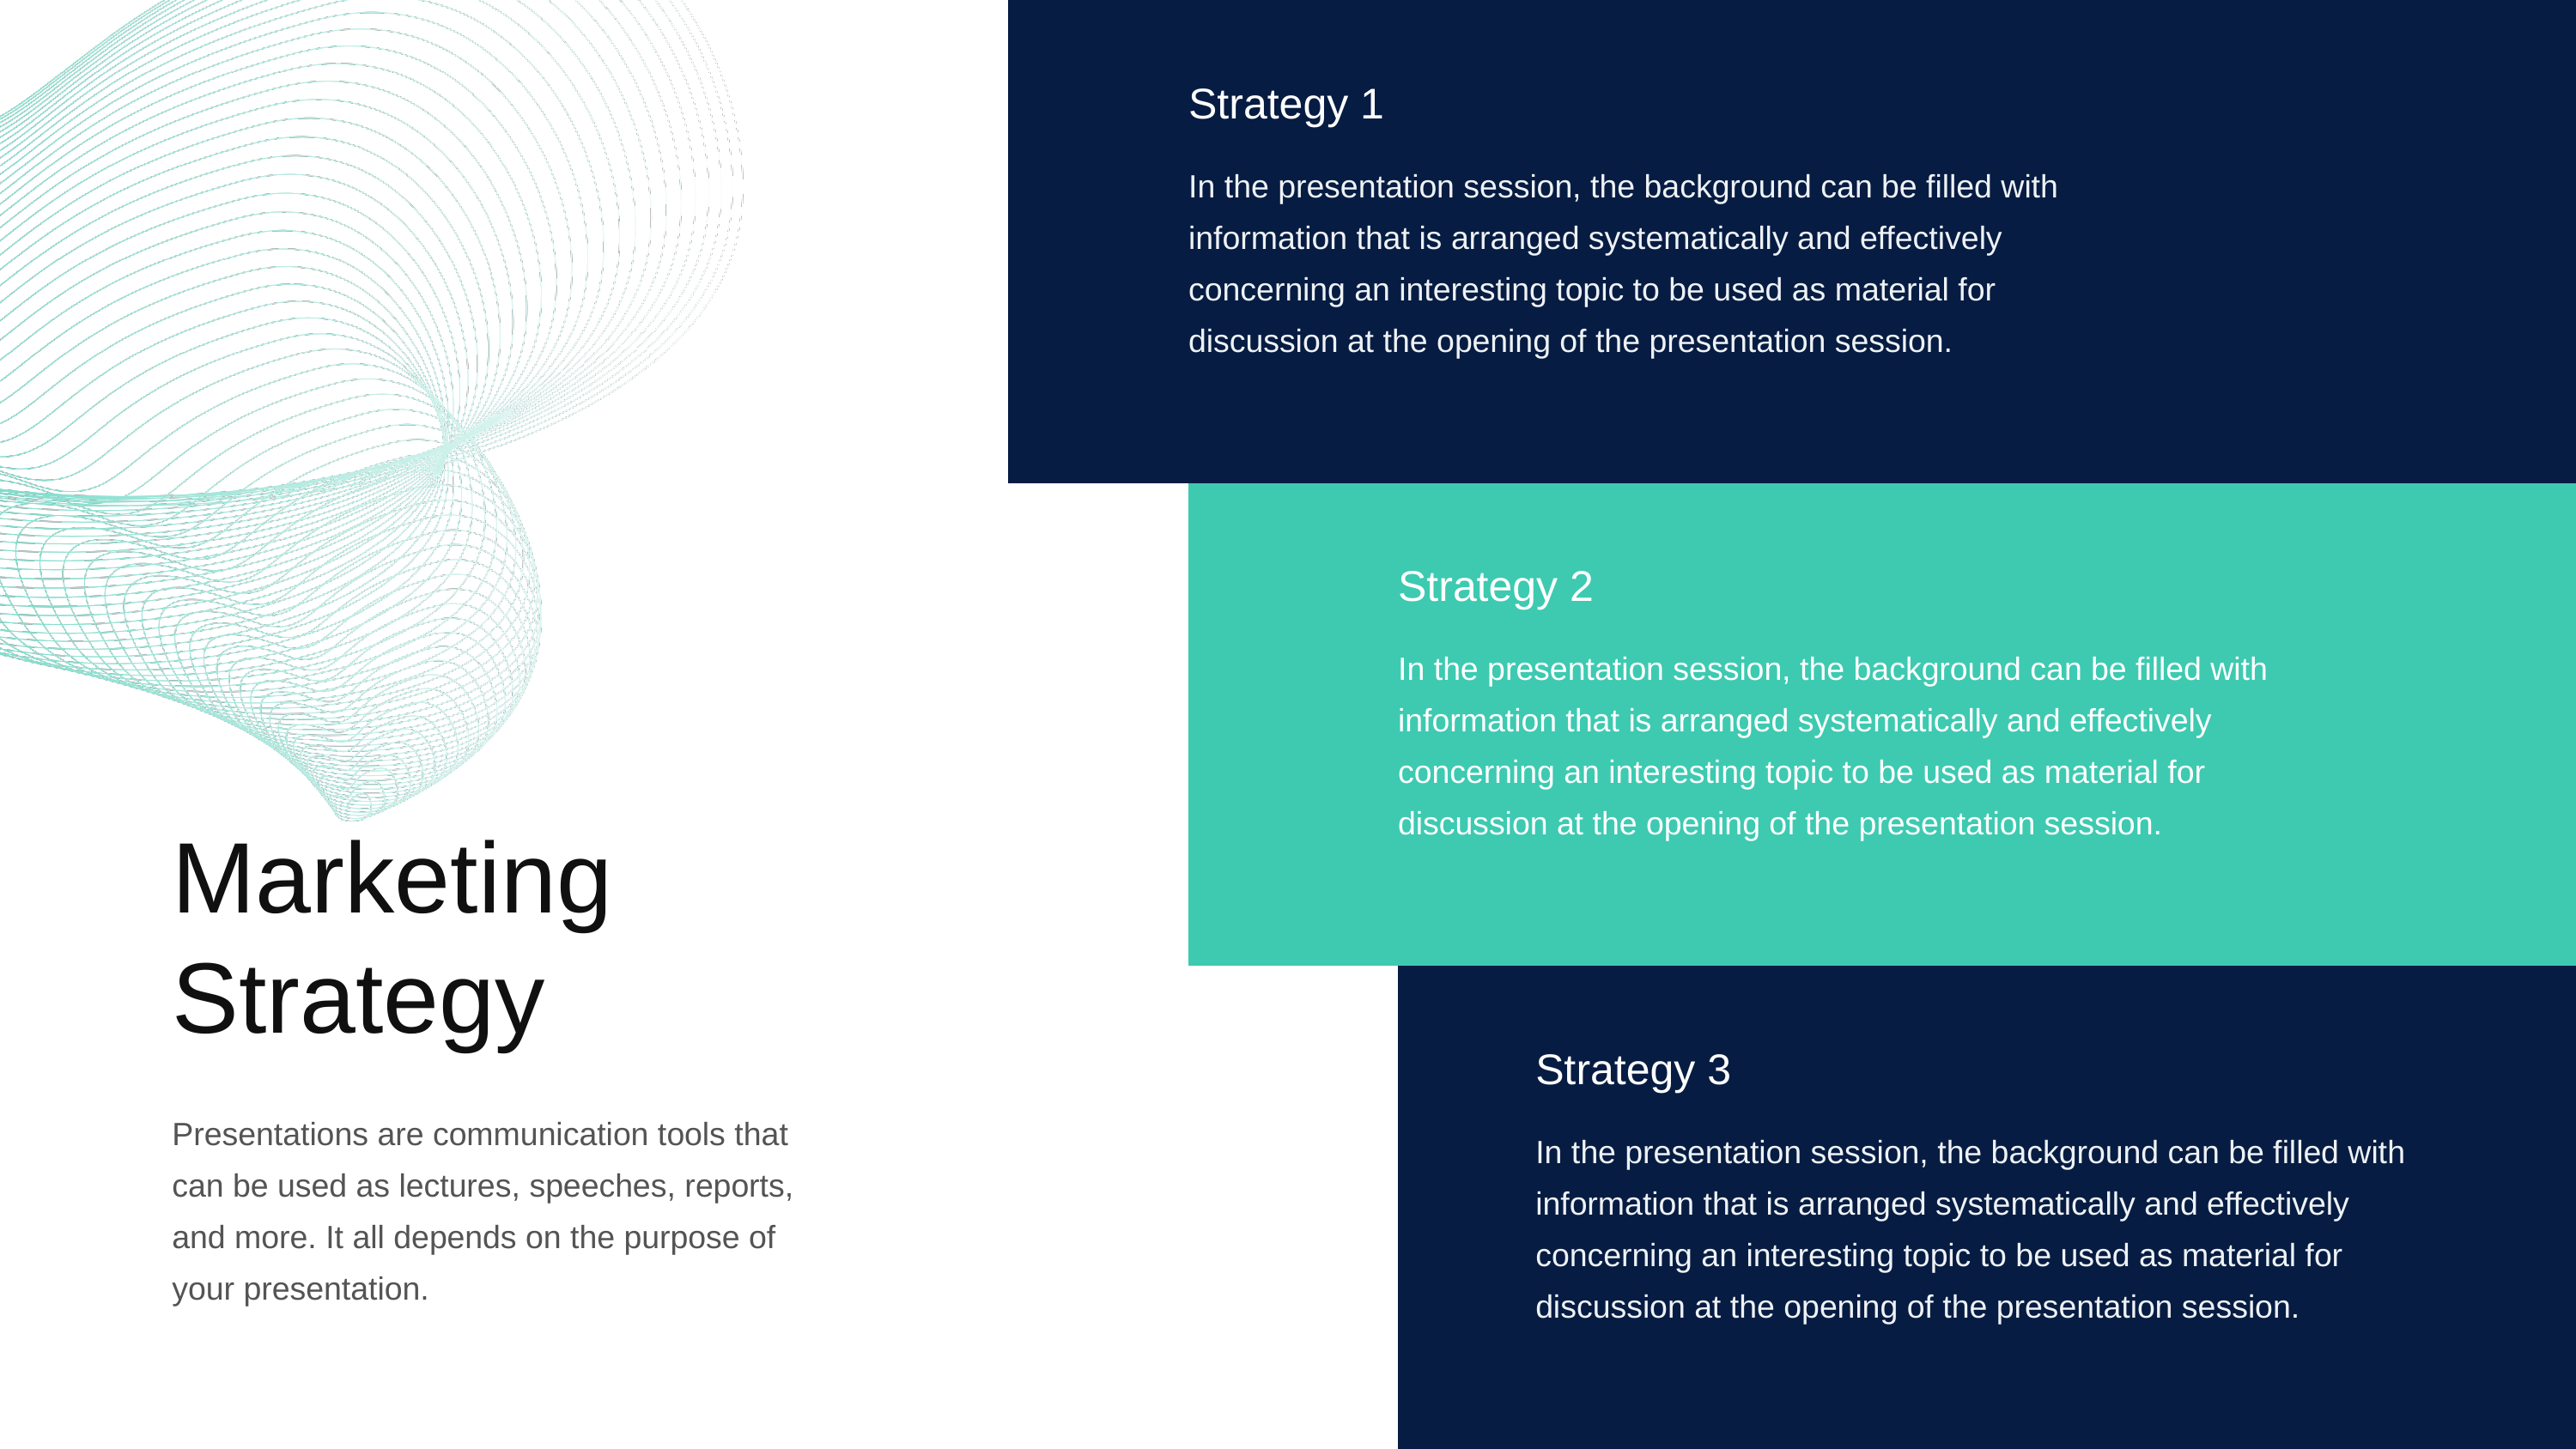

Strategy 1
In the presentation session, the background can be filled with information that is arranged systematically and effectively concerning an interesting topic to be used as material for discussion at the opening of the presentation session.

Strategy 2
In the presentation session, the background can be filled with information that is arranged systematically and effectively concerning an interesting topic to be used as material for discussion at the opening of the presentation session.
Marketing Strategy

Strategy 3
Presentations are communication tools that can be used as lectures, speeches, reports, and more. It all depends on the purpose of your presentation.
In the presentation session, the background can be filled with information that is arranged systematically and effectively concerning an interesting topic to be used as material for discussion at the opening of the presentation session.